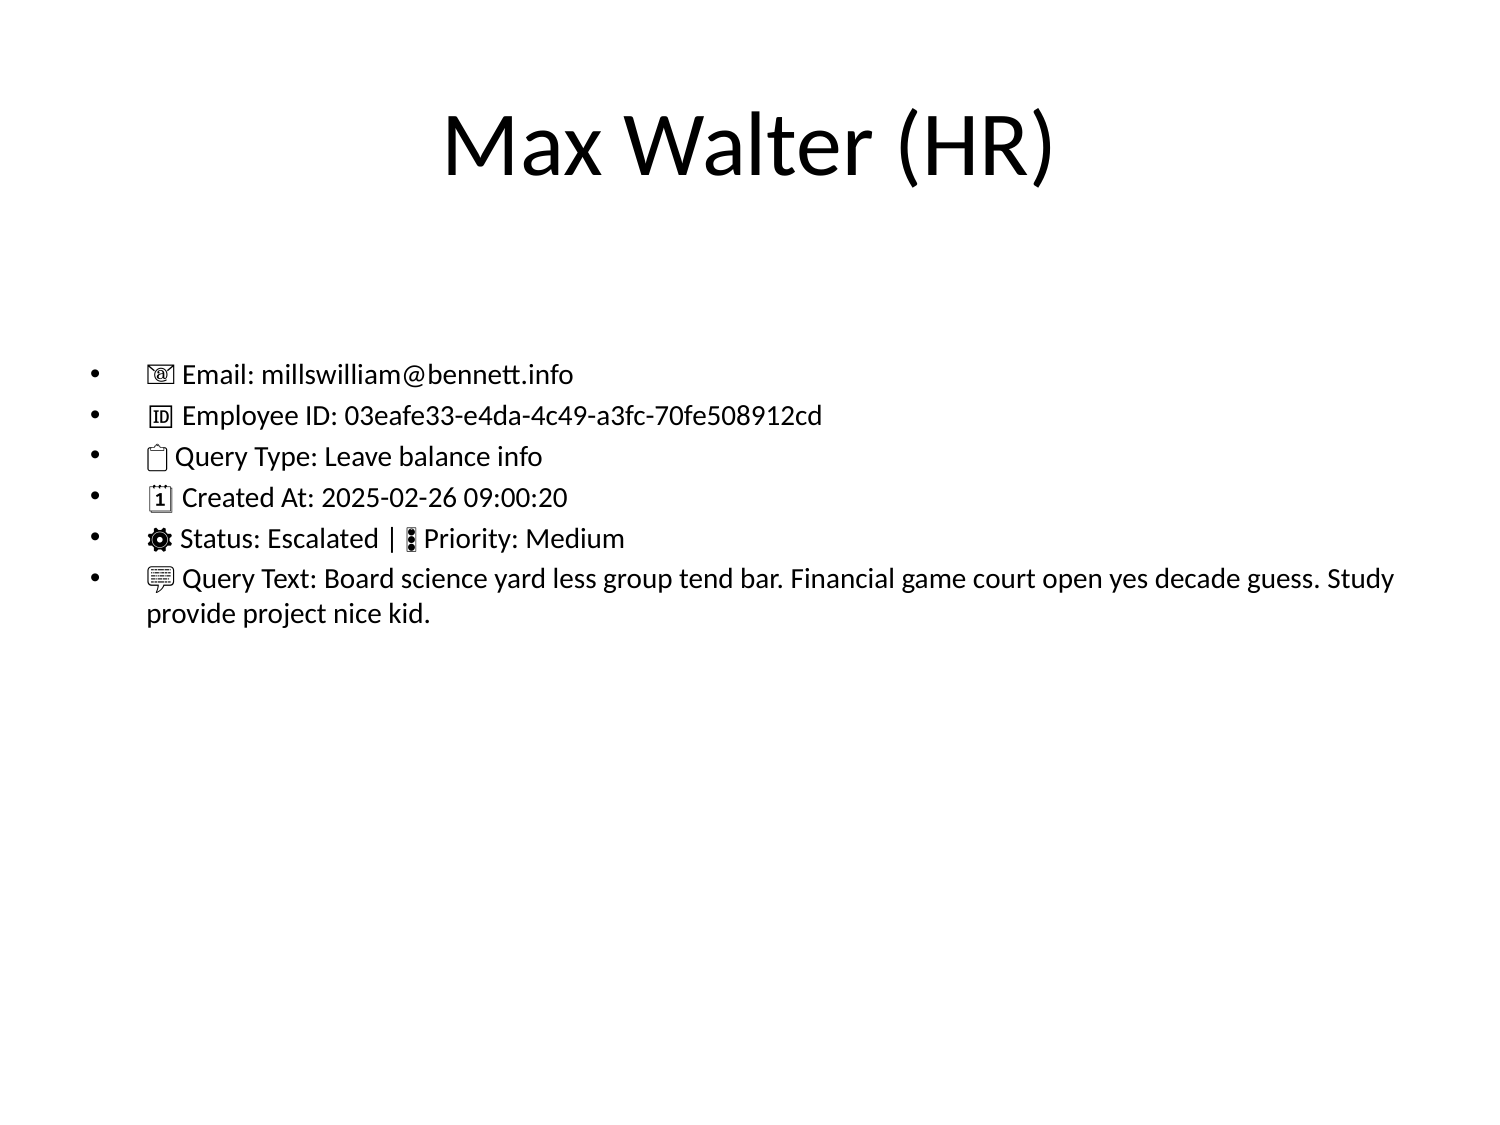

# Max Walter (HR)

📧 Email: millswilliam@bennett.info
🆔 Employee ID: 03eafe33-e4da-4c49-a3fc-70fe508912cd
📋 Query Type: Leave balance info
🗓 Created At: 2025-02-26 09:00:20
⚙ Status: Escalated | 🚦 Priority: Medium
💬 Query Text: Board science yard less group tend bar. Financial game court open yes decade guess. Study provide project nice kid.